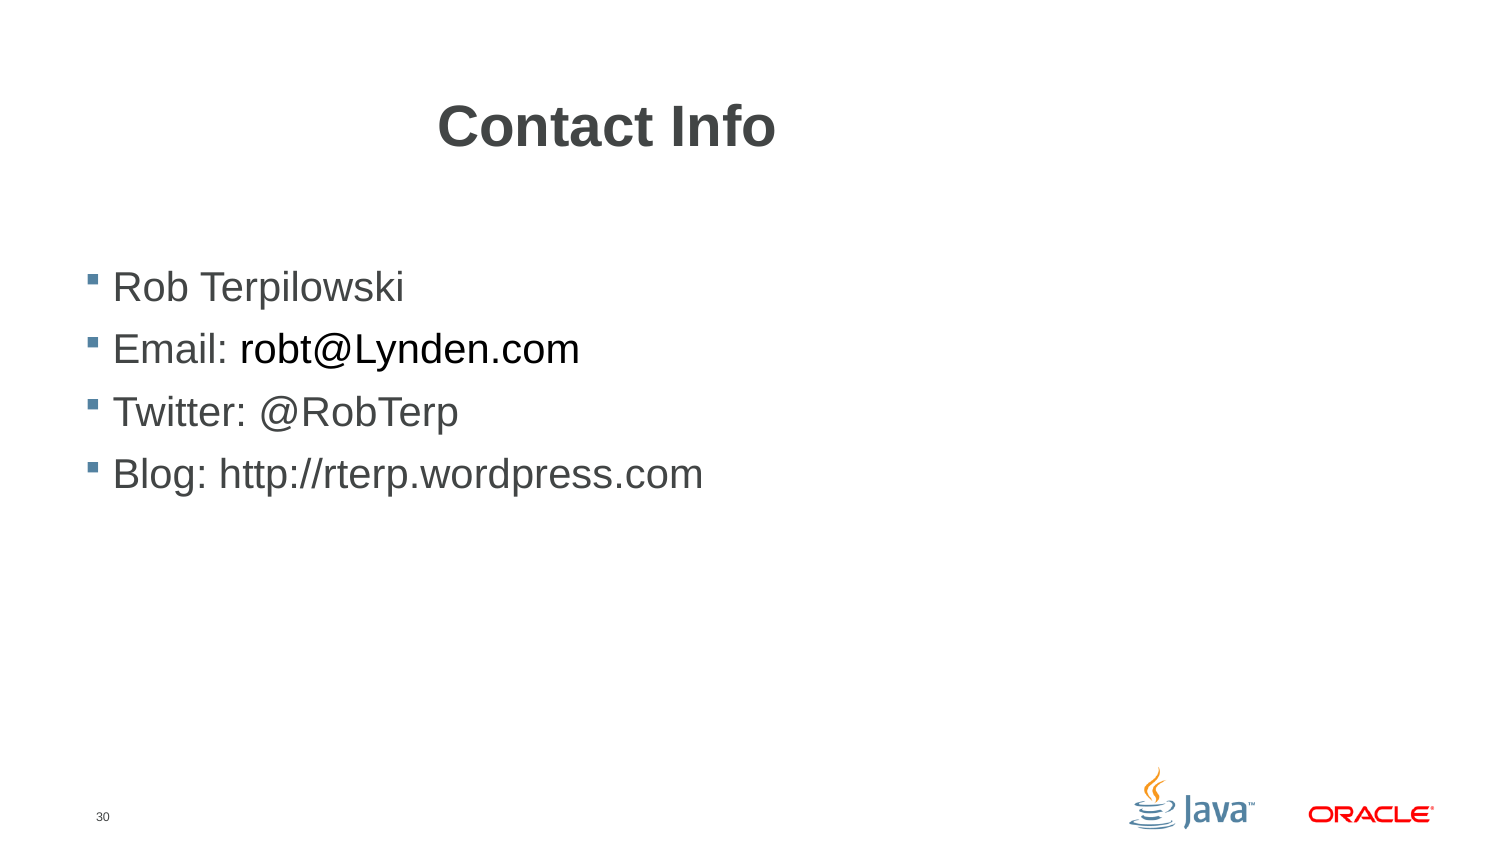

# Contact Info

Rob Terpilowski
Email: robt@Lynden.com
Twitter: @RobTerp
Blog: http://rterp.wordpress.com